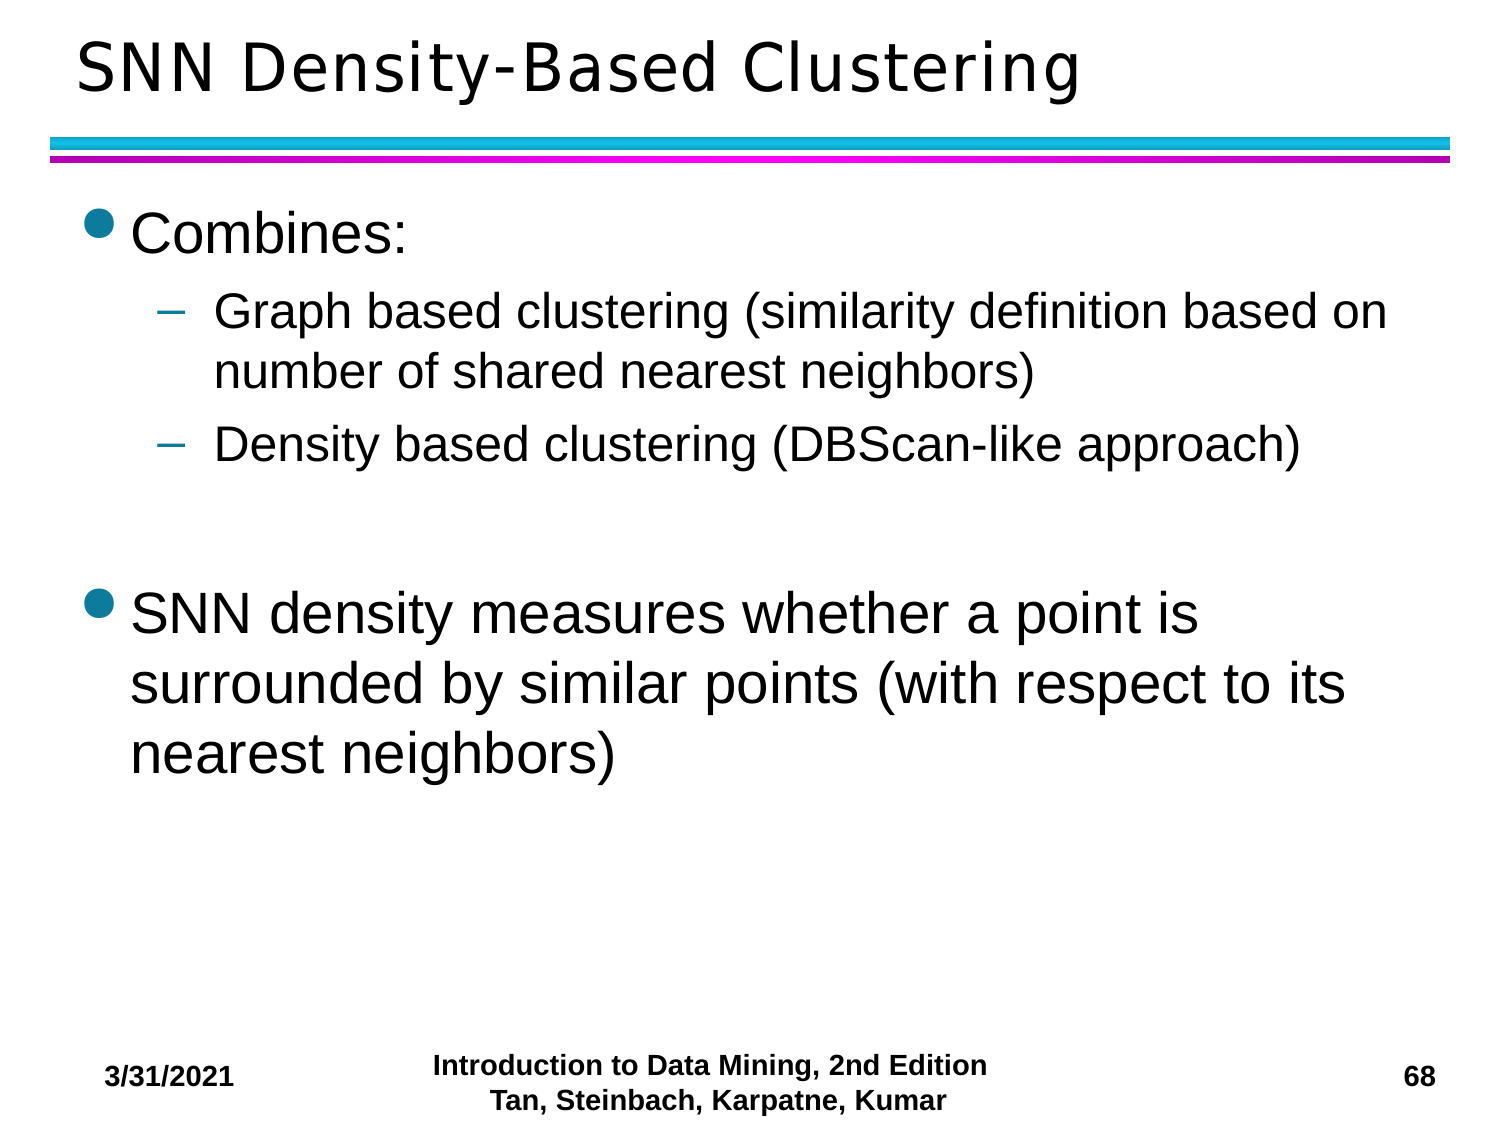

# SNN Density-Based Clustering
Combines:
Graph based clustering (similarity definition based on number of shared nearest neighbors)
Density based clustering (DBScan-like approach)

SNN density measures whether a point is surrounded by similar points (with respect to its nearest neighbors)